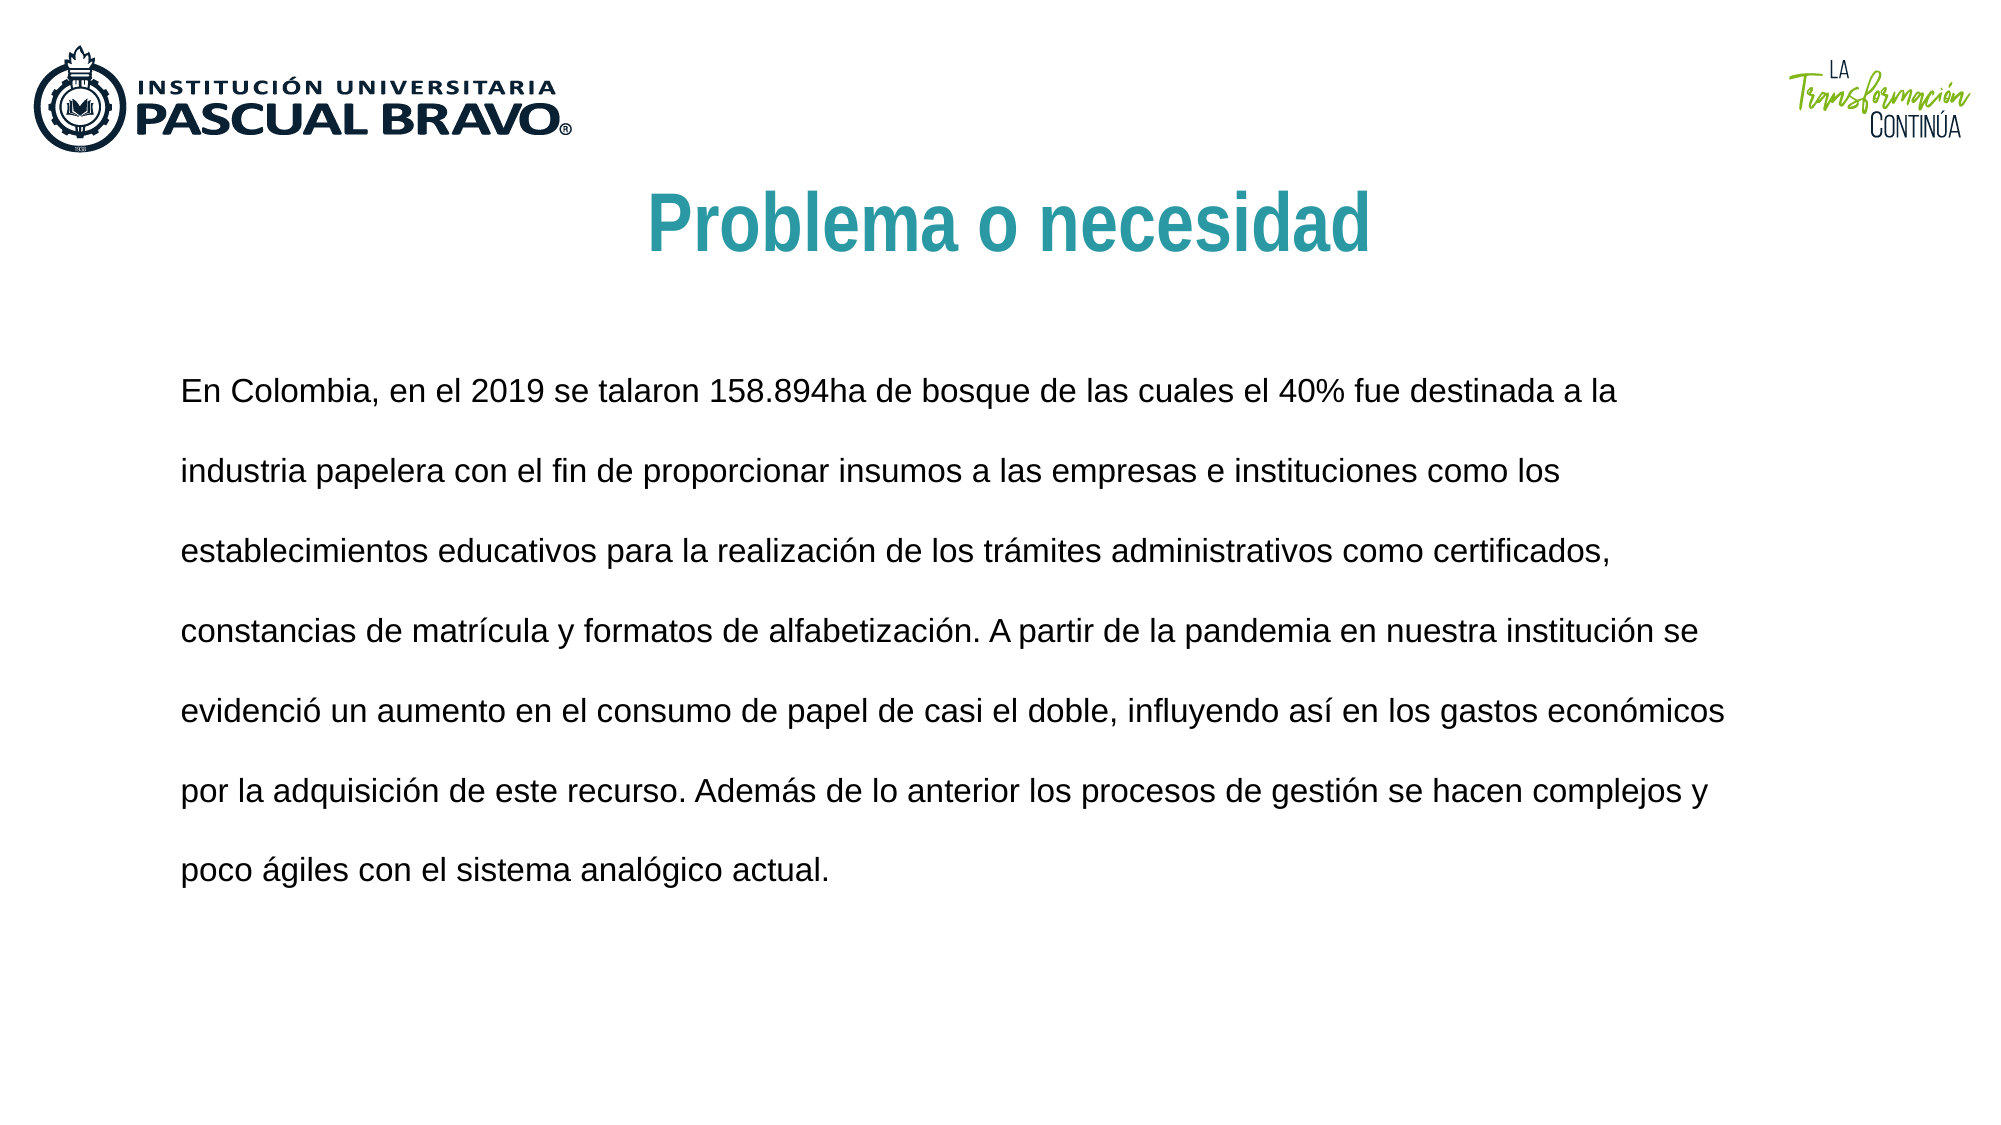

Problema o necesidad
En Colombia, en el 2019 se talaron 158.894ha de bosque de las cuales el 40% fue destinada a la industria papelera con el fin de proporcionar insumos a las empresas e instituciones como los establecimientos educativos para la realización de los trámites administrativos como certificados, constancias de matrícula y formatos de alfabetización. A partir de la pandemia en nuestra institución se evidenció un aumento en el consumo de papel de casi el doble, influyendo así en los gastos económicos por la adquisición de este recurso. Además de lo anterior los procesos de gestión se hacen complejos y poco ágiles con el sistema analógico actual.